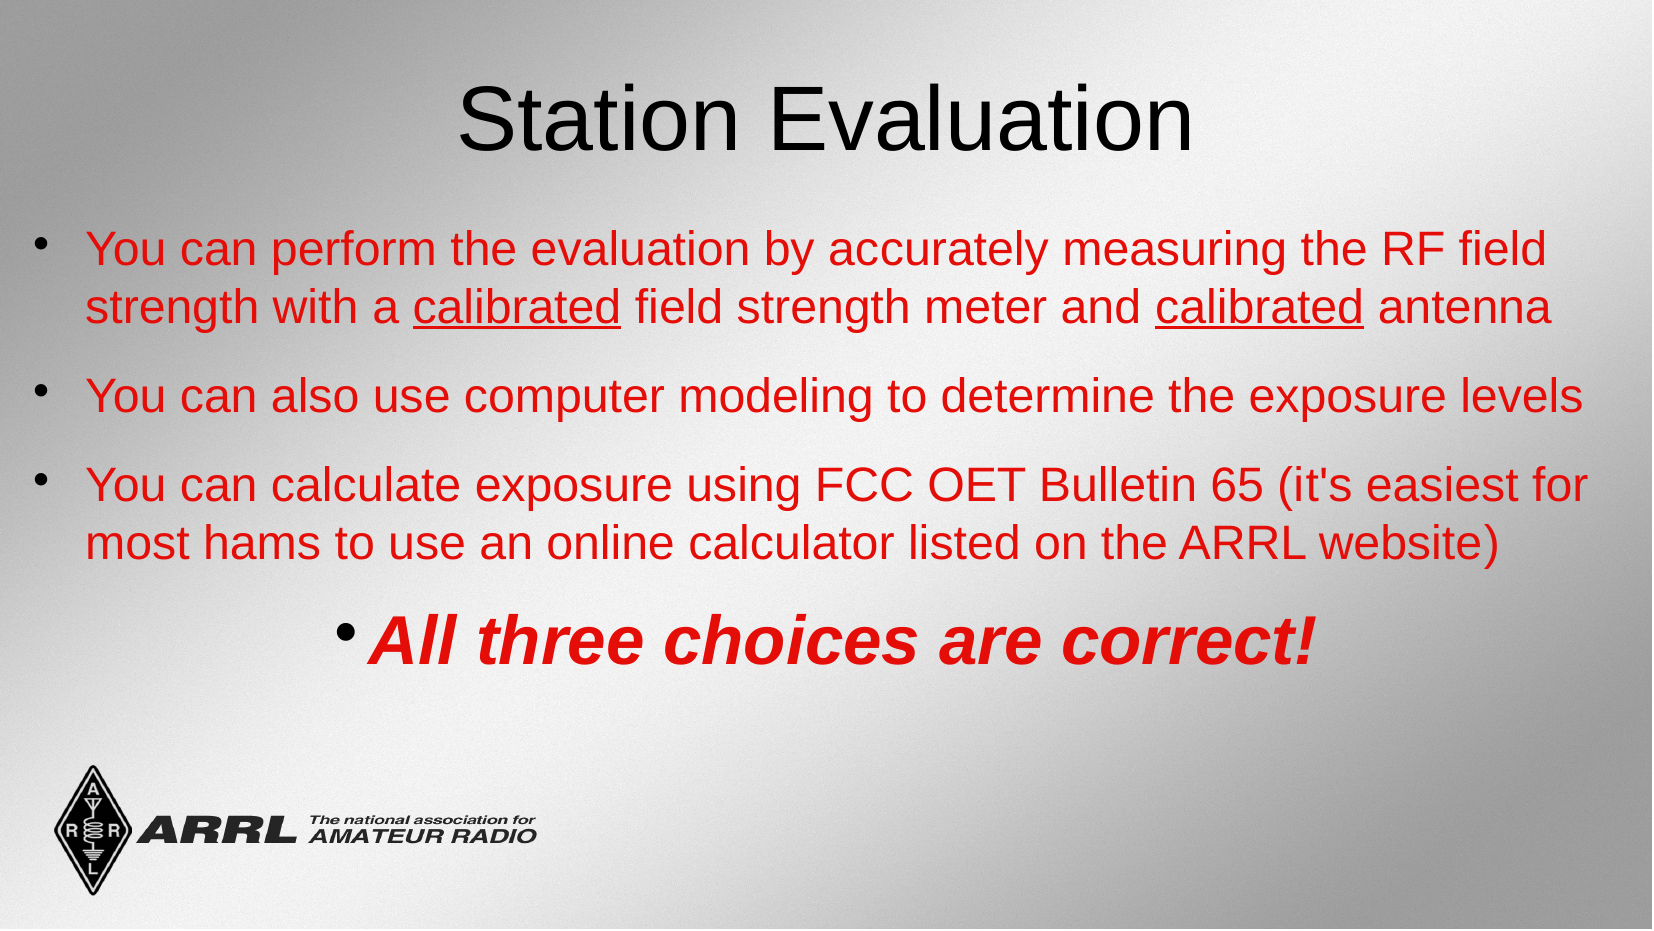

Station Evaluation

You can perform the evaluation by accurately measuring the RF field  strength with a calibrated field strength meter and calibrated antenna
You can also use computer modeling to determine the exposure levels
You can calculate exposure using FCC OET Bulletin 65 (it's easiest for most hams to use an online calculator listed on the ARRL website)
All three choices are correct!